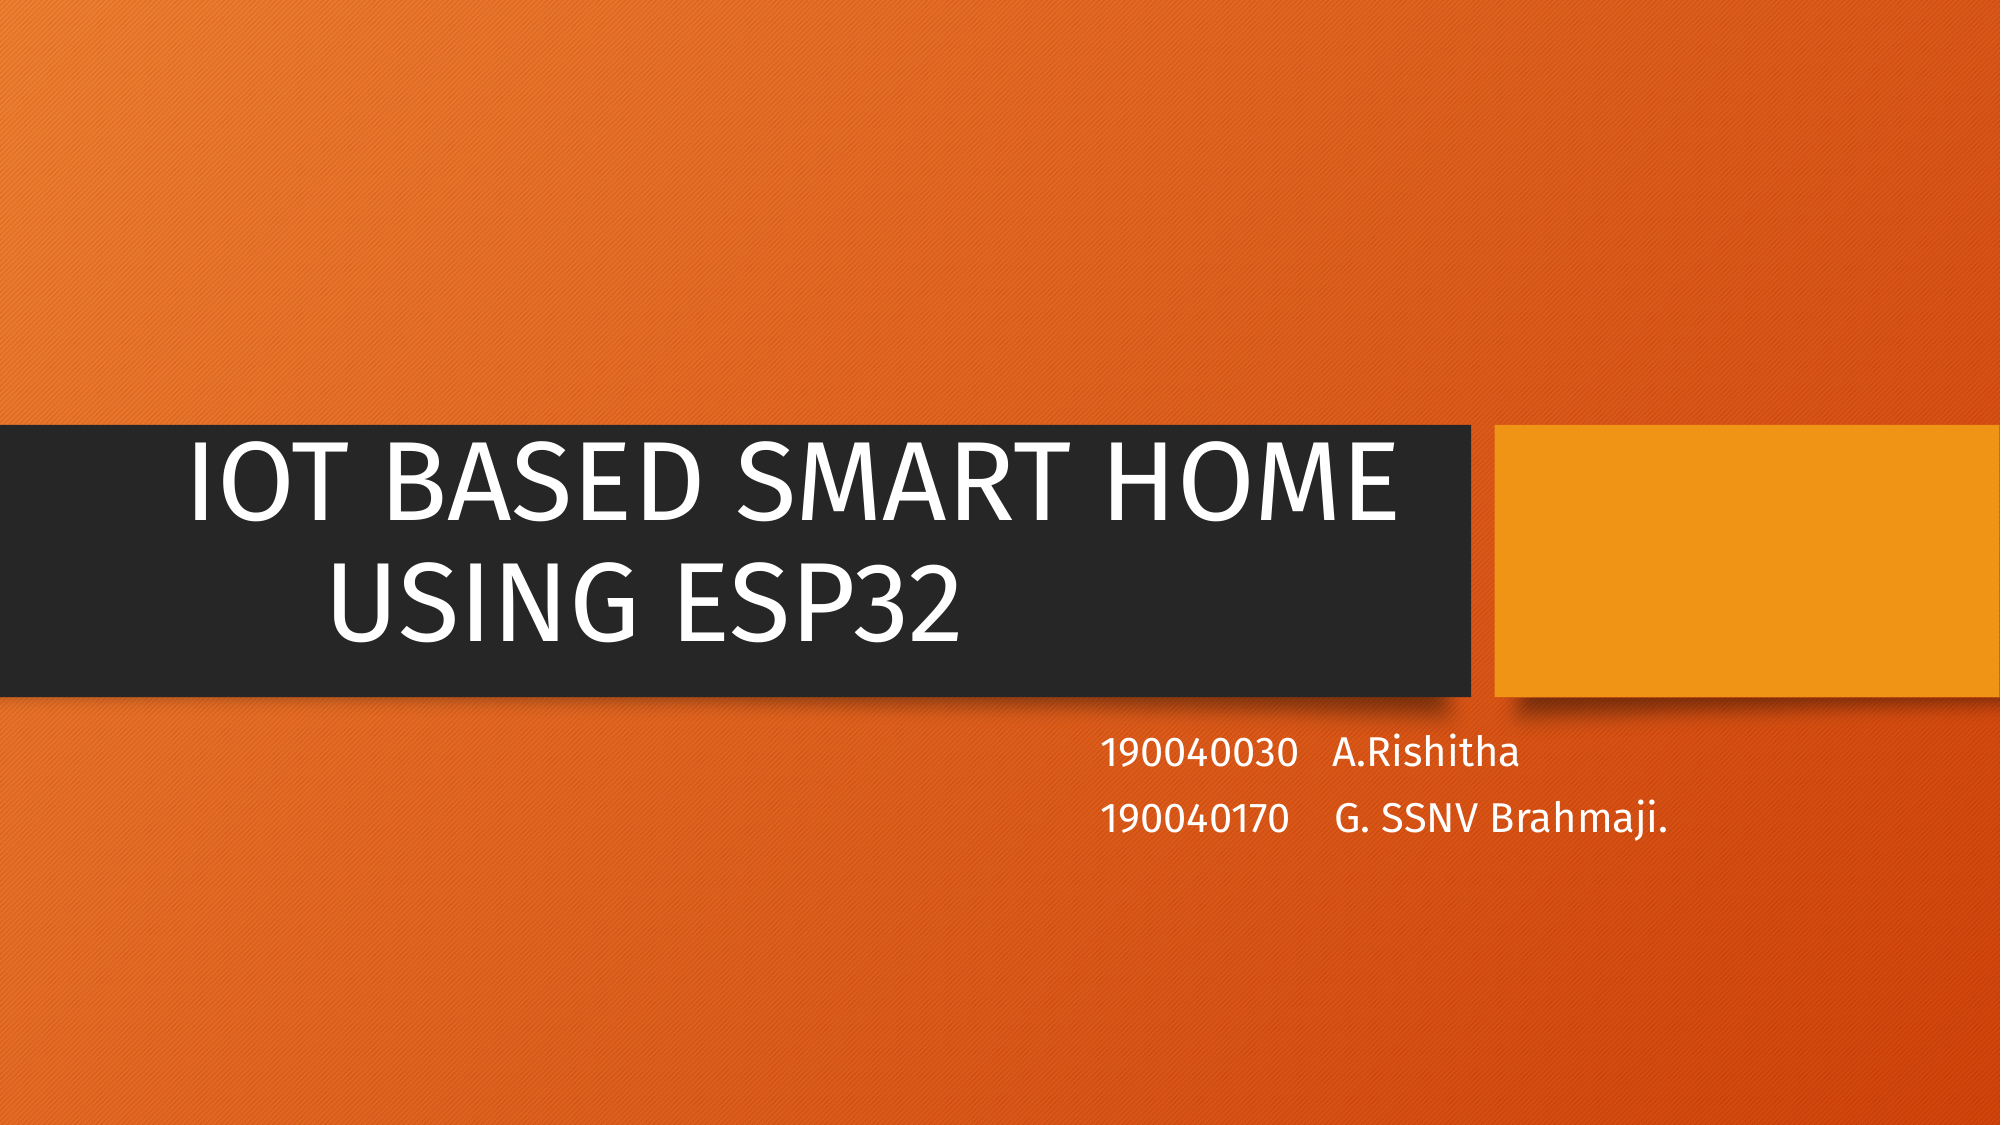

# IOT BASED SMART HOME USING ESP32
190040030   A.Rishitha
190040170    G. SSNV Brahmaji.